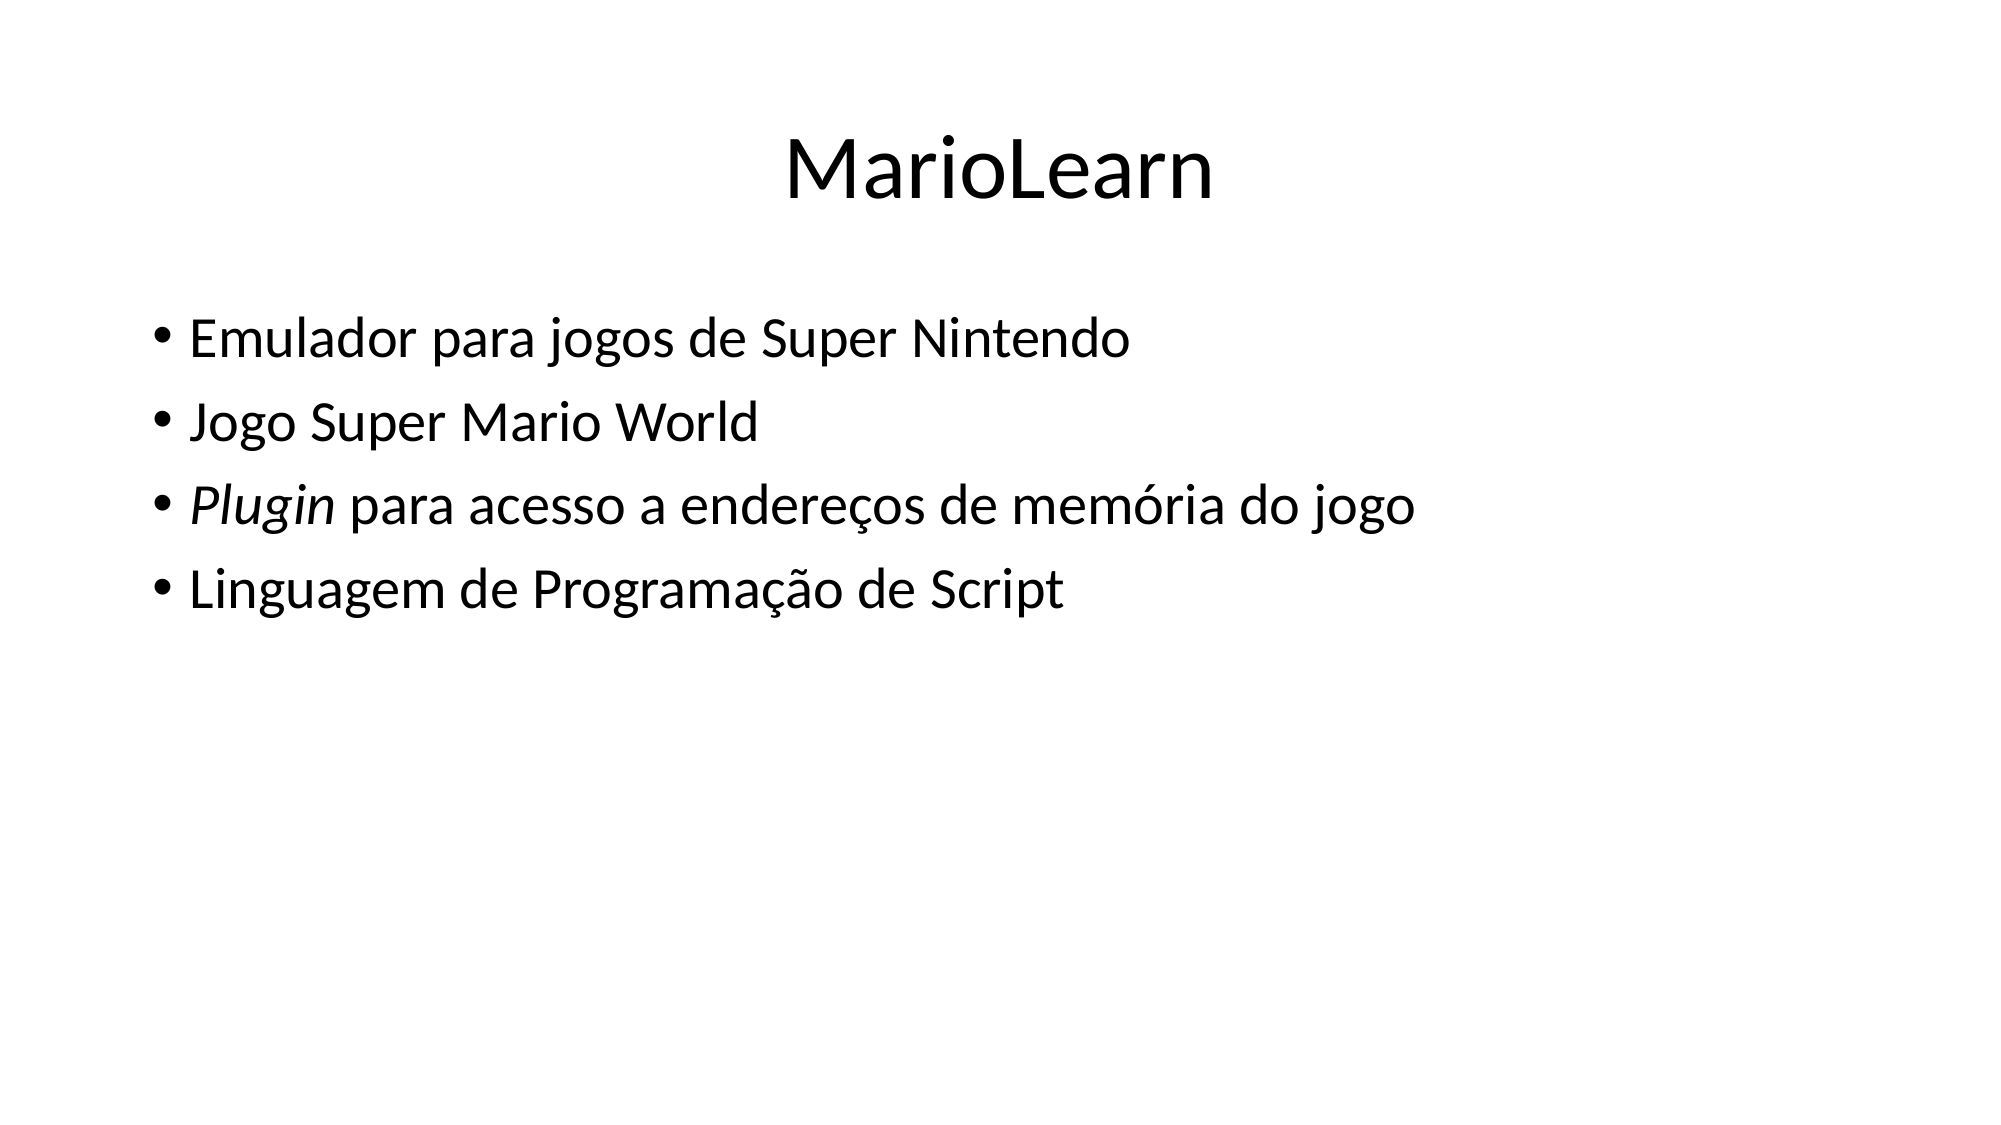

# MarioLearn
Emulador para jogos de Super Nintendo
Jogo Super Mario World
Plugin para acesso a endereços de memória do jogo
Linguagem de Programação de Script